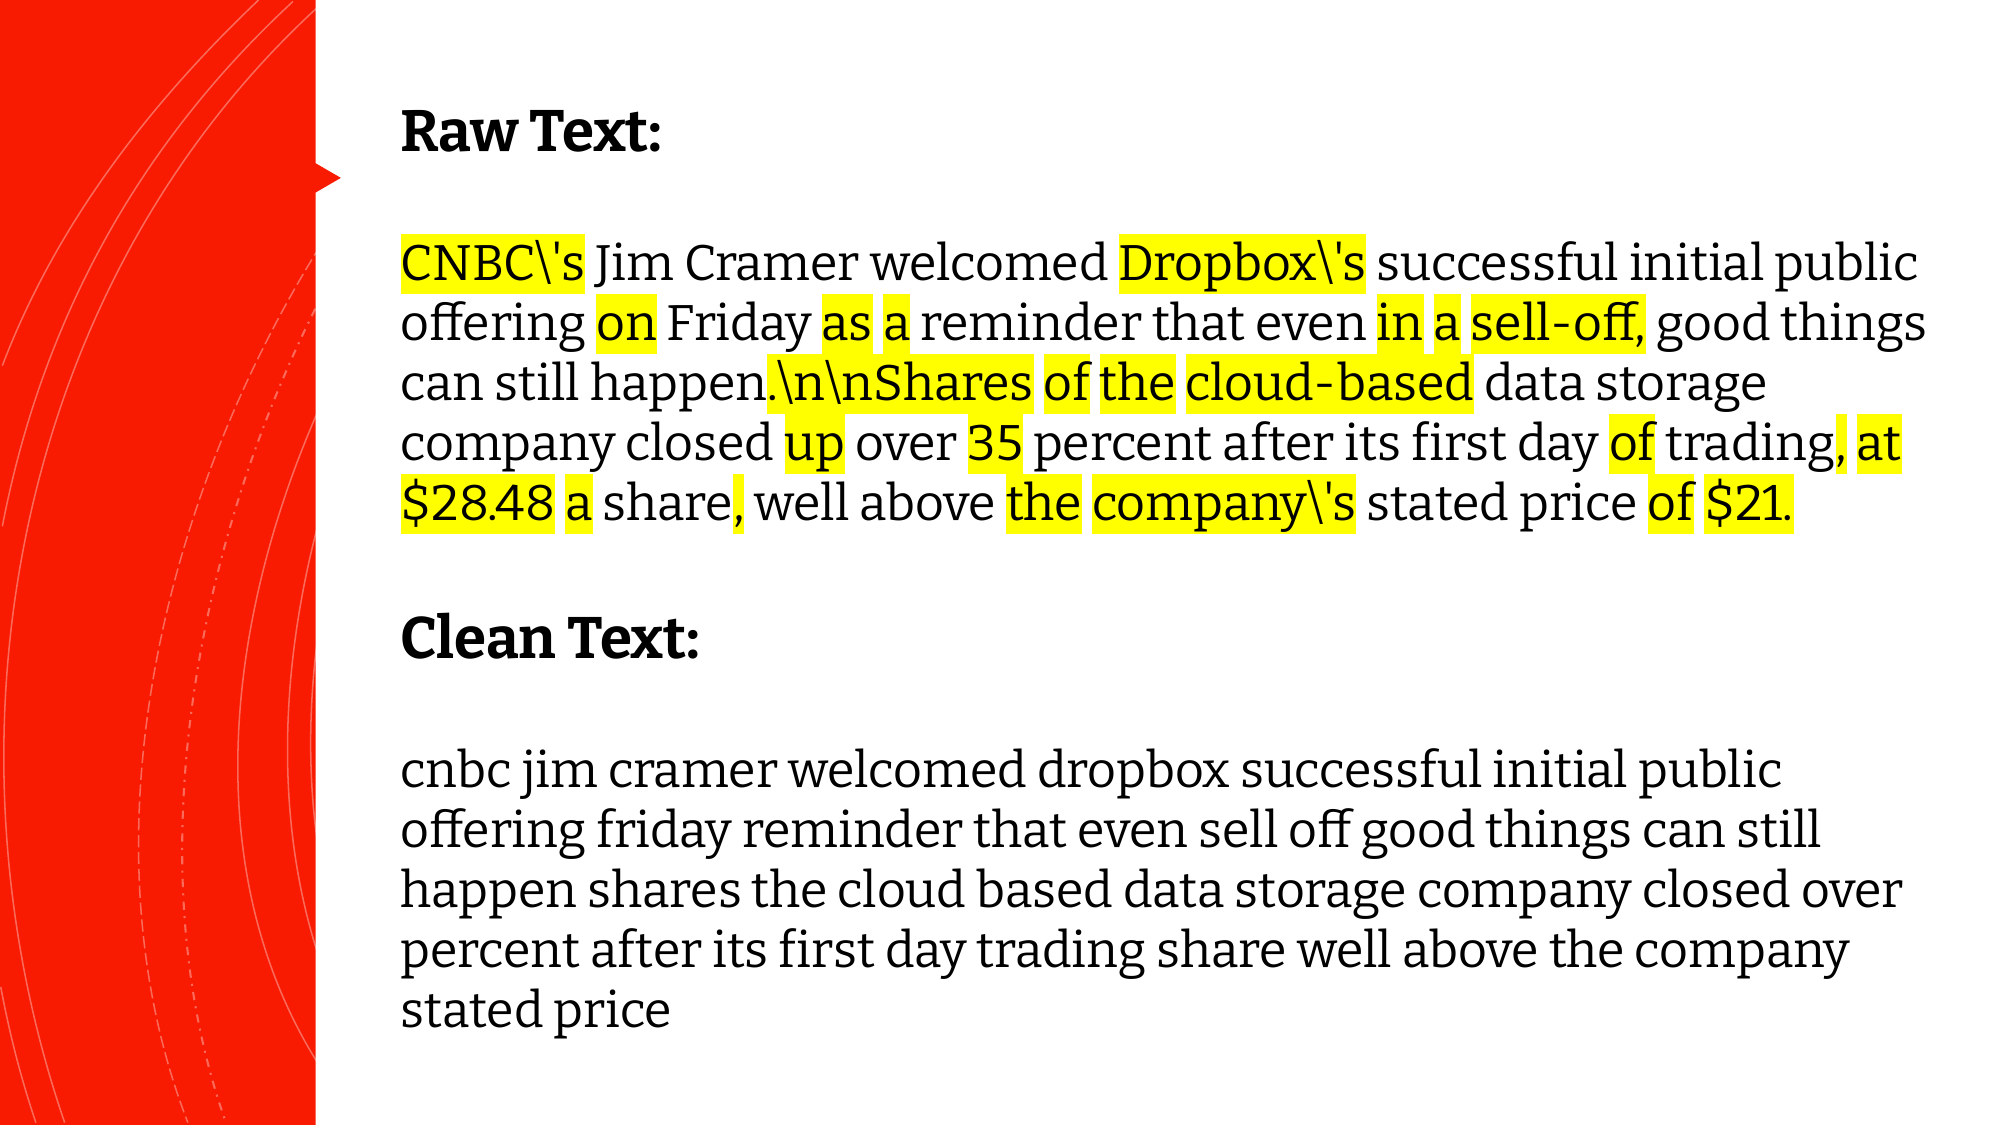

Raw Text:

CNBC\'s Jim Cramer welcomed Dropbox\'s successful initial public offering on Friday as a reminder that even in a sell-off, good things can still happen.\n\nShares of the cloud-based data storage company closed up over 35 percent after its first day of trading, at $28.48 a share, well above the company\'s stated price of $21.
Clean Text:
cnbc jim cramer welcomed dropbox successful initial public offering friday reminder that even sell off good things can still happen shares the cloud based data storage company closed over percent after its first day trading share well above the company stated price